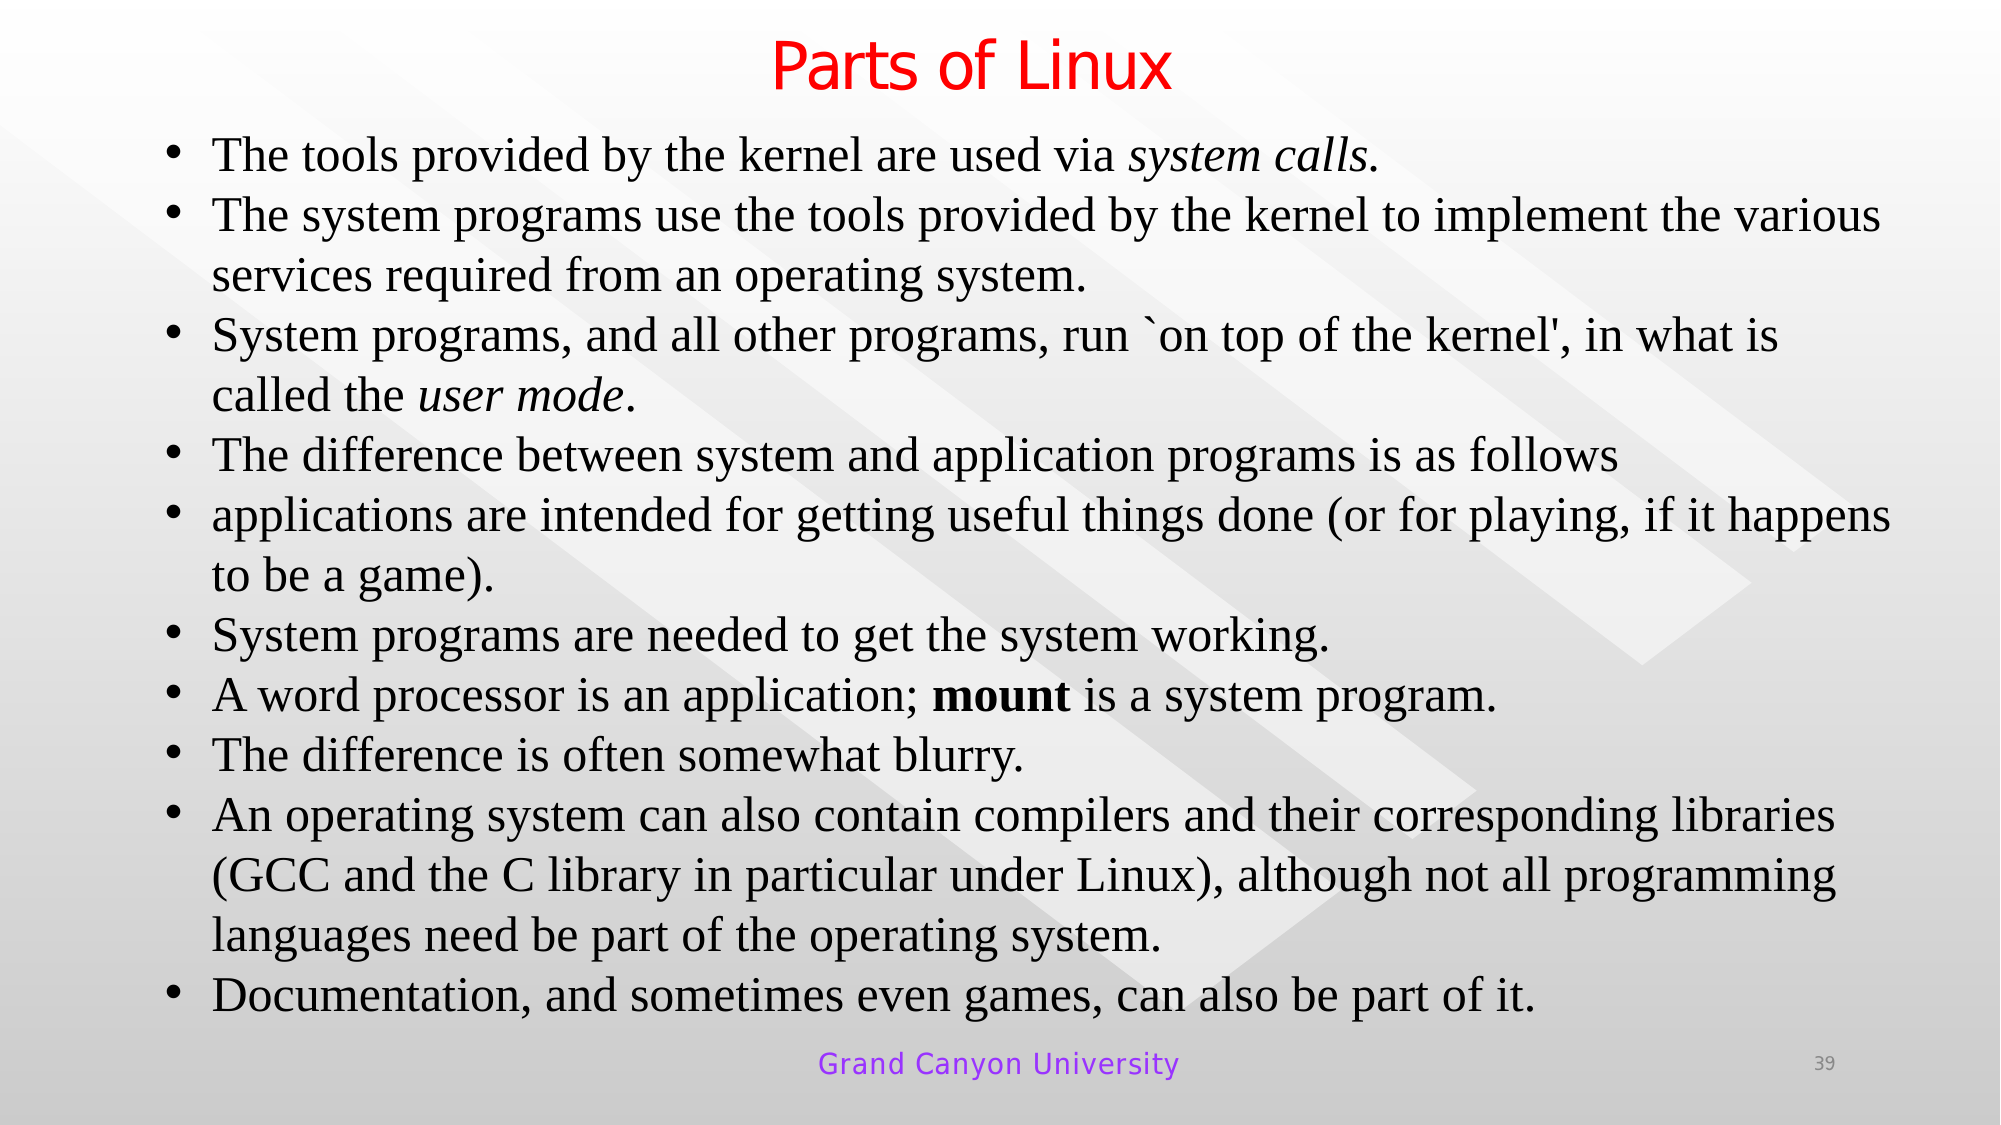

# Parts of Linux
The tools provided by the kernel are used via system calls.
The system programs use the tools provided by the kernel to implement the various services required from an operating system.
System programs, and all other programs, run `on top of the kernel', in what is called the user mode.
The difference between system and application programs is as follows
applications are intended for getting useful things done (or for playing, if it happens to be a game).
System programs are needed to get the system working.
A word processor is an application; mount is a system program.
The difference is often somewhat blurry.
An operating system can also contain compilers and their corresponding libraries (GCC and the C library in particular under Linux), although not all programming languages need be part of the operating system.
Documentation, and sometimes even games, can also be part of it.
Grand Canyon University
39